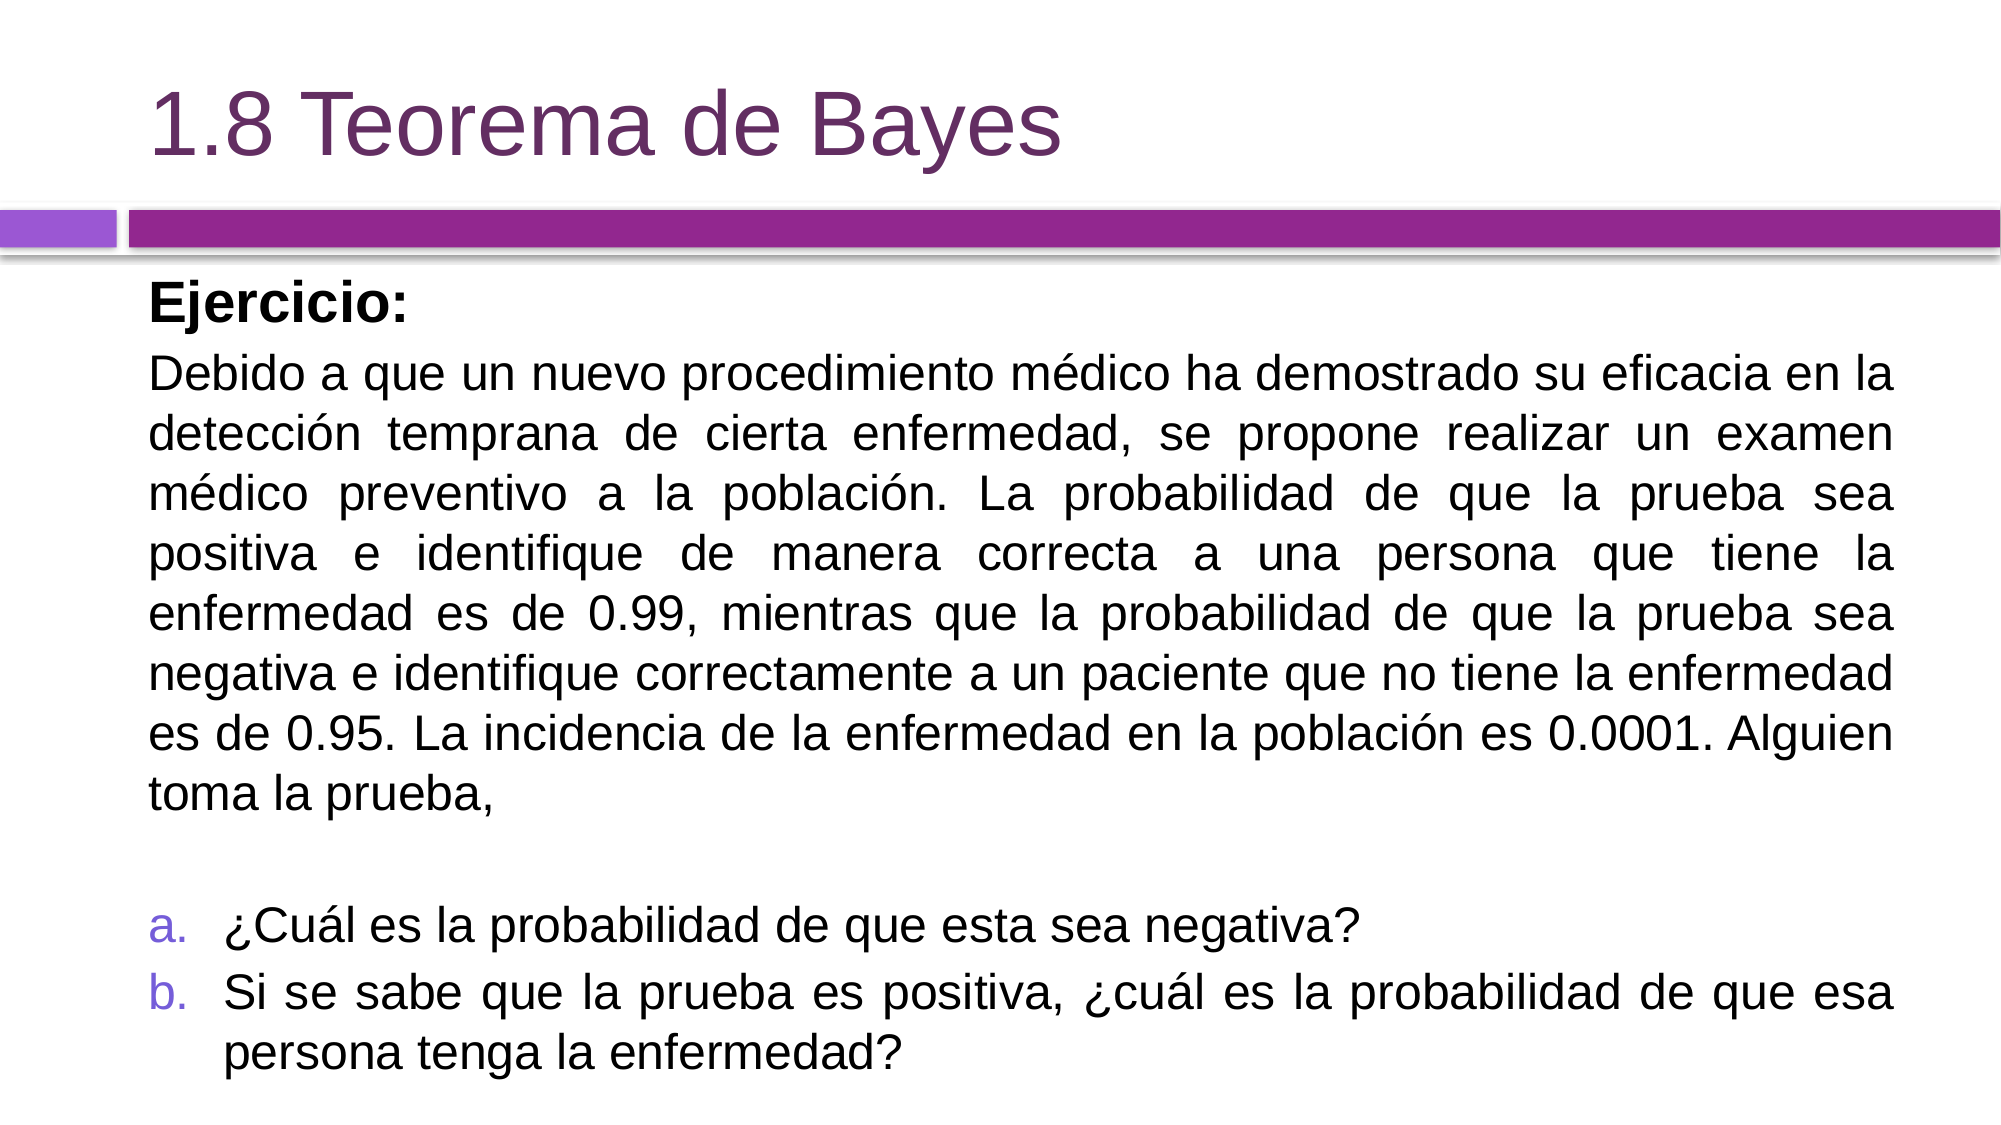

# 1.8 Teorema de Bayes
Ejercicio:
Debido a que un nuevo procedimiento médico ha demostrado su eficacia en la detección temprana de cierta enfermedad, se propone realizar un examen médico preventivo a la población. La probabilidad de que la prueba sea positiva e identifique de manera correcta a una persona que tiene la enfermedad es de 0.99, mientras que la probabilidad de que la prueba sea negativa e identifique correctamente a un paciente que no tiene la enfermedad es de 0.95. La incidencia de la enfermedad en la población es 0.0001. Alguien toma la prueba,

¿Cuál es la probabilidad de que esta sea negativa?
Si se sabe que la prueba es positiva, ¿cuál es la probabilidad de que esa persona tenga la enfermedad?